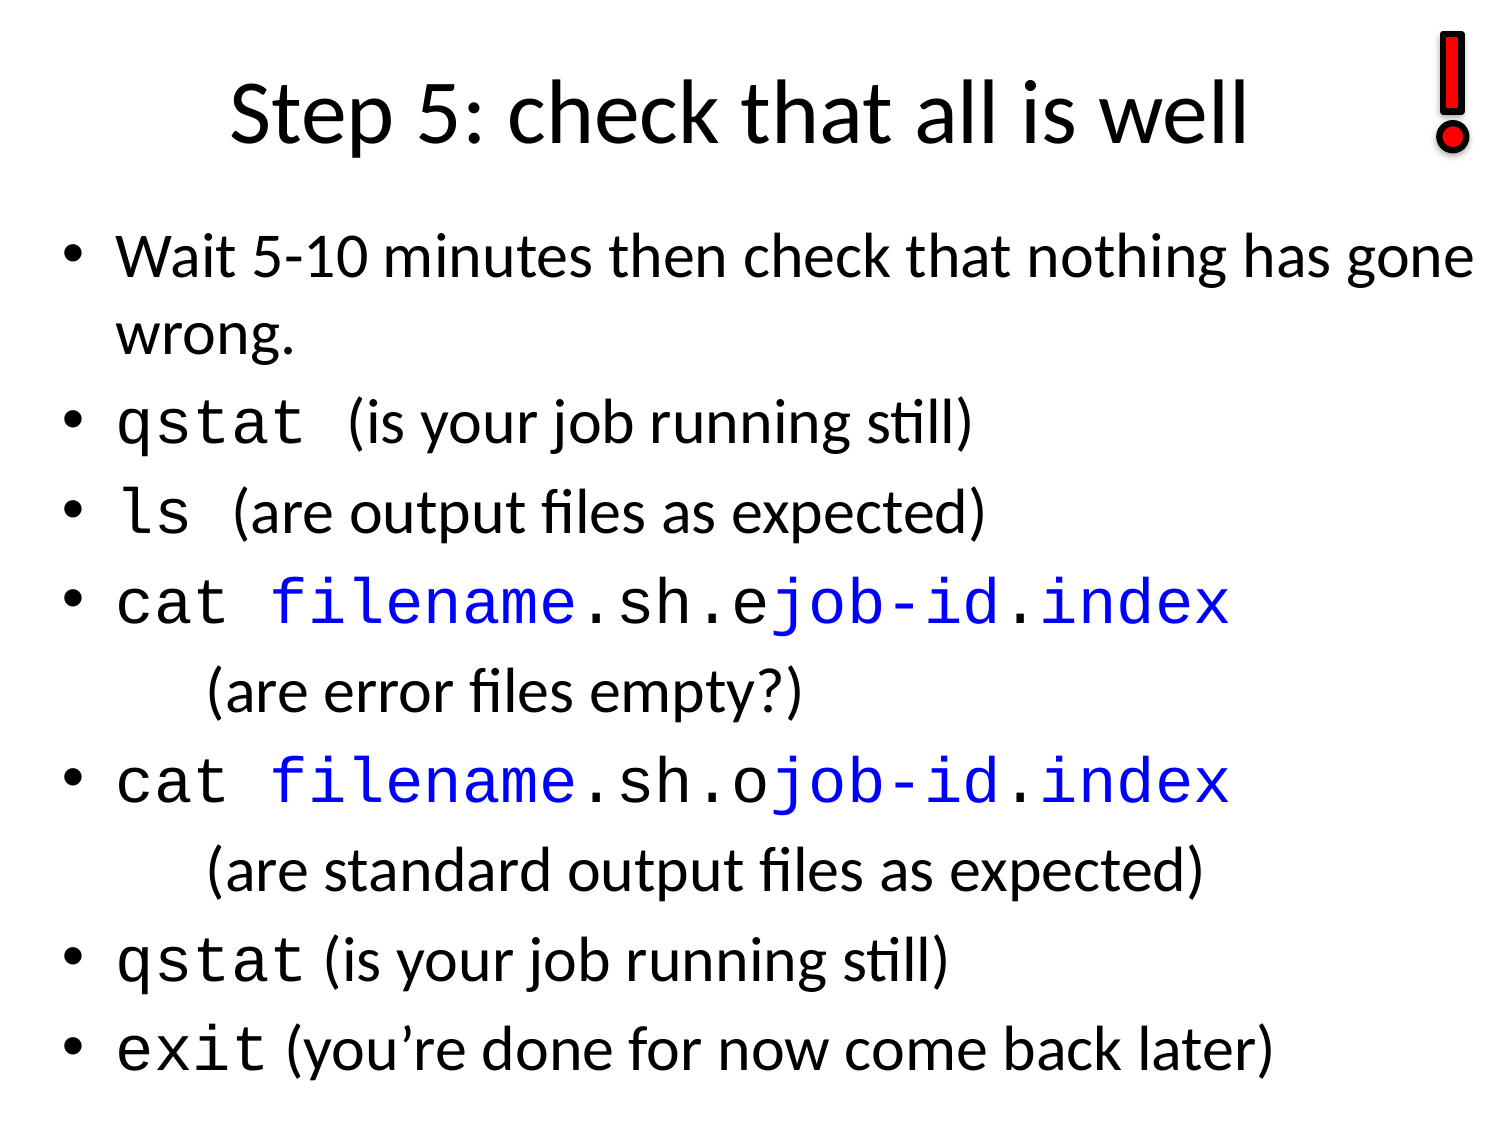

# Step 5: check that all is well

Wait 5-10 minutes then check that nothing has gone wrong.
qstat (is your job running still)
ls (are output files as expected)
cat filename.sh.ejob-id.index
	(are error files empty?)
cat filename.sh.ojob-id.index
	(are standard output files as expected)
qstat (is your job running still)
exit (you’re done for now come back later)